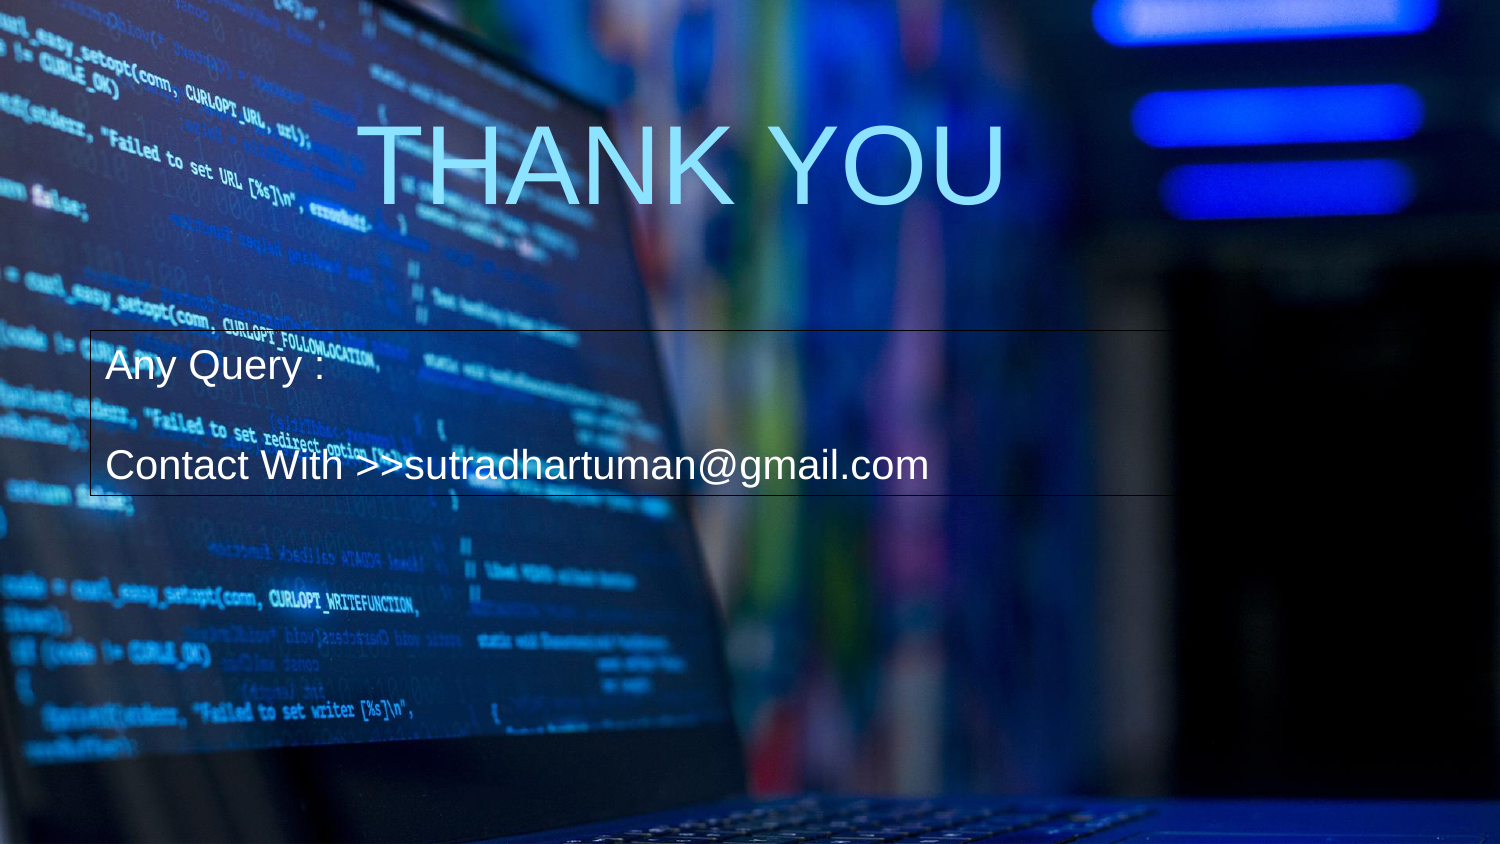

# THANK YOU
Any Query :

Contact With >>sutradhartuman@gmail.com